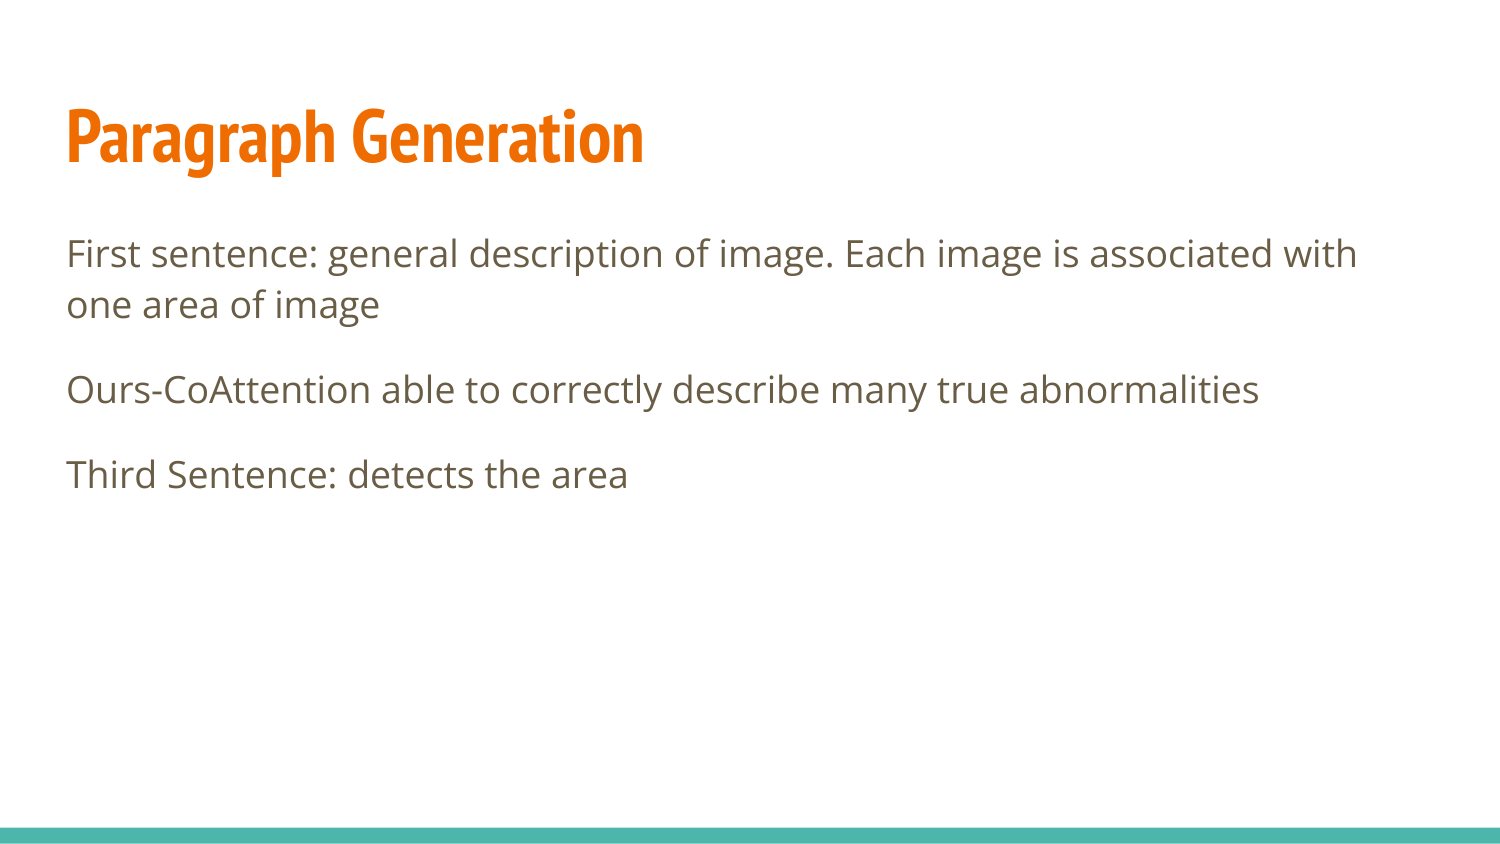

# Paragraph Generation
First sentence: general description of image. Each image is associated with one area of image
Ours-CoAttention able to correctly describe many true abnormalities
Third Sentence: detects the area